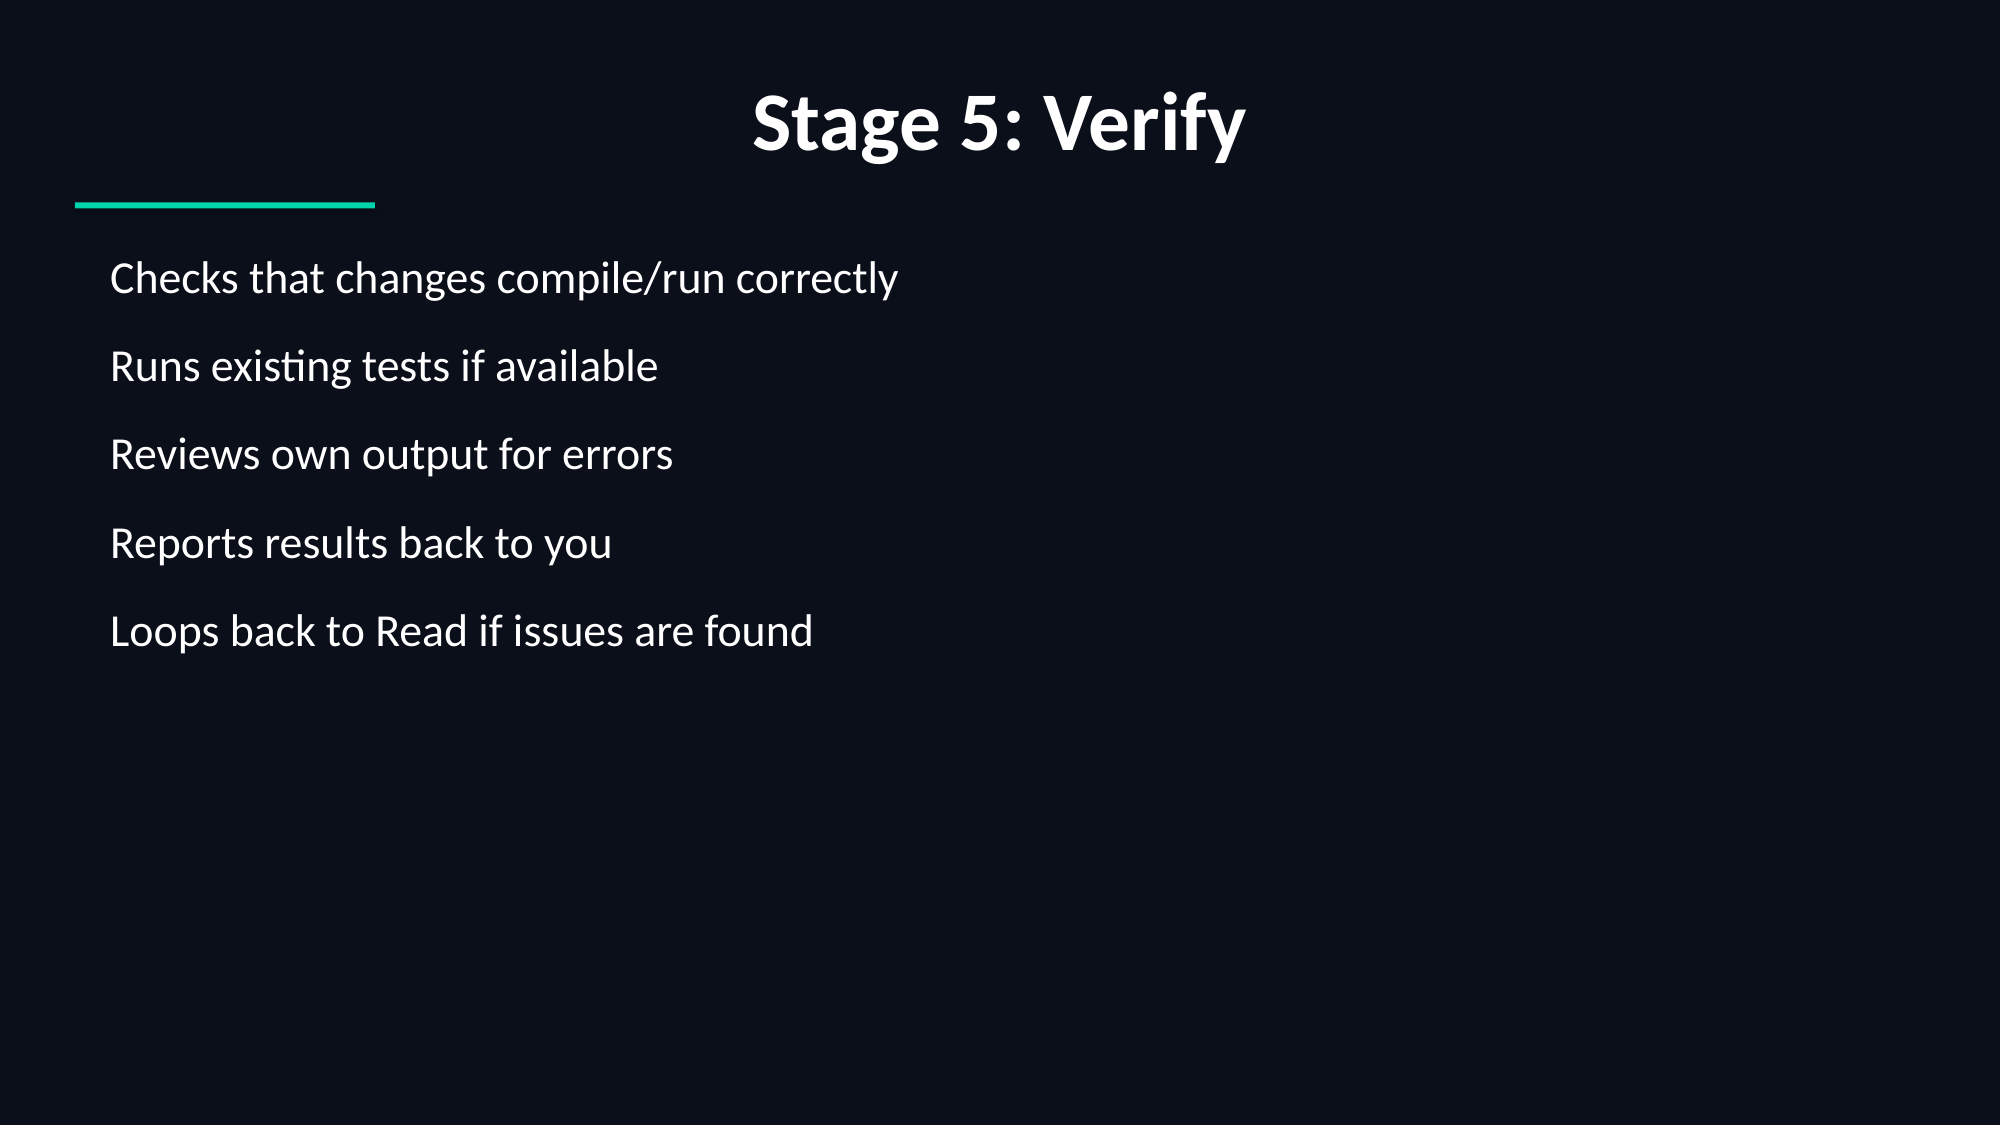

Stage 5: Verify

  Checks that changes compile/run correctly
  Runs existing tests if available
  Reviews own output for errors
  Reports results back to you
  Loops back to Read if issues are found